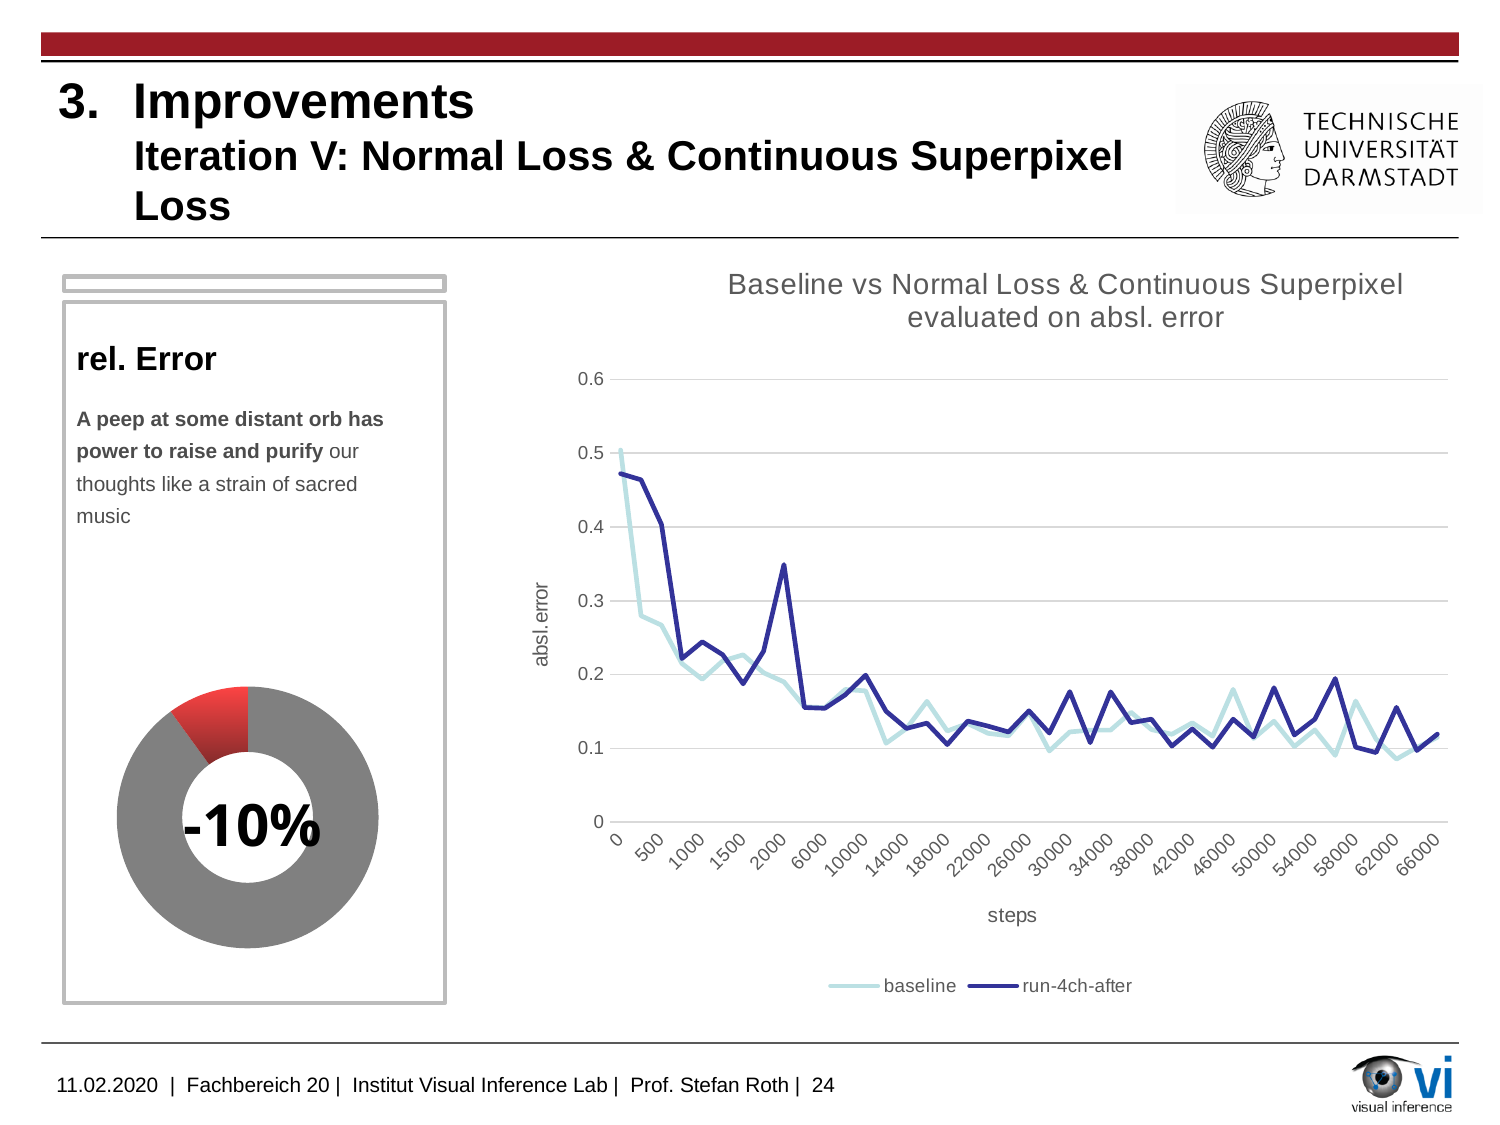

# Improvements Iteration V: Normal Loss & Continuous Superpixel Loss

### Chart: Baseline vs Normal Loss & Continuous Superpixel
evaluated on absl. error

| Category | baseline | run-4ch-after |
|---|---|---|
| 0 | 0.504219055175781 | 0.472233891487121 |
| 250 | 0.279735058546066 | 0.463891983032226 |
| 500 | 0.266931325197219 | 0.403405249118804 |
| 750 | 0.214964240789413 | 0.221601545810699 |
| 1000 | 0.193553686141967 | 0.244354471564292 |
| 1250 | 0.218414276838302 | 0.226876273751258 |
| 1500 | 0.226739570498466 | 0.187505900859832 |
| 1750 | 0.202410370111465 | 0.231648445129394 |
| 2000 | 0.190024375915527 | 0.349062591791152 |
| 4000 | 0.156396463513374 | 0.155327469110488 |
| 6000 | 0.155196189880371 | 0.154251709580421 |
| 8000 | 0.179761007428169 | 0.172545760869979 |
| 10000 | 0.177907273173332 | 0.199154540896415 |
| 12000 | 0.106906652450561 | 0.150299206376075 |
| 14000 | 0.12688834965229 | 0.127008840441703 |
| 16000 | 0.163748353719711 | 0.134196490049362 |
| 18000 | 0.123531013727188 | 0.105172038078308 |
| 20000 | 0.133747279644012 | 0.136997029185295 |
| 22000 | 0.120334401726722 | 0.130150571465492 |
| 24000 | 0.117107719182968 | 0.122179642319679 |
| 26000 | 0.149118512868881 | 0.150908485054969 |
| 28000 | 0.0964293330907821 | 0.120773501694202 |
| 30000 | 0.122254811227321 | 0.176808953285217 |
| 32000 | 0.124715767800807 | 0.107833251357078 |
| 34000 | 0.124756418168544 | 0.176500871777534 |
| 36000 | 0.148933038115501 | 0.134728744626045 |
| 38000 | 0.125493839383125 | 0.139597922563552 |
| 40000 | 0.119067765772342 | 0.103065893054008 |
| 42000 | 0.13459737598896 | 0.126335158944129 |
| 44000 | 0.116551786661148 | 0.101555831730365 |
| 46000 | 0.17988933622837 | 0.13952013850212 |
| 48000 | 0.113363228738307 | 0.115516819059848 |
| 50000 | 0.136811524629592 | 0.182145684957504 |
| 52000 | 0.102510310709476 | 0.118121191859245 |
| 54000 | 0.124967977404594 | 0.139492943882942 |
| 56000 | 0.0905319824814796 | 0.194626227021217 |
| 58000 | 0.164128676056861 | 0.10164837539196 |
| 60000 | 0.112606756389141 | 0.0943123251199722 |
| 62000 | 0.0853952839970588 | 0.155581906437873 |
| 64000 | 0.101319782435894 | 0.0970993638038635 |
| 66000 | 0.114990562200546 | 0.119330026209354 |

rel. Error
A peep at some distant orb has power to raise and purify our thoughts like a strain of sacred music

### Chart

| Category | Sales |
|---|---|
| 1st Qtr | 90.0 |
| 2nd Qtr | 10.0 |
|  | None |
|  | None |
-10%